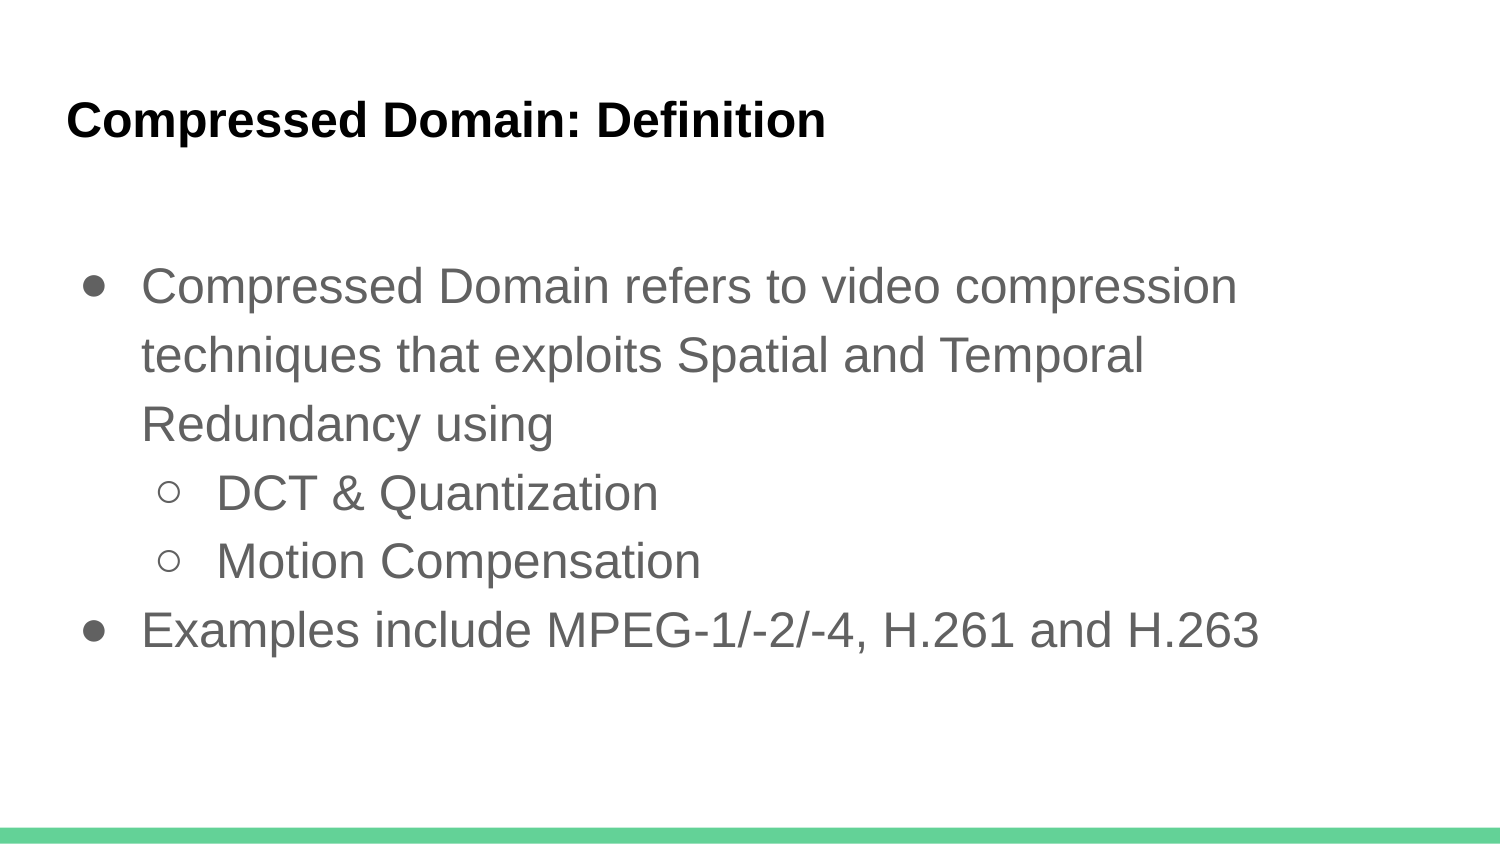

# Compressed Domain: Definition
Compressed Domain refers to video compression techniques that exploits Spatial and Temporal Redundancy using
DCT & Quantization
Motion Compensation
Examples include MPEG-1/-2/-4, H.261 and H.263